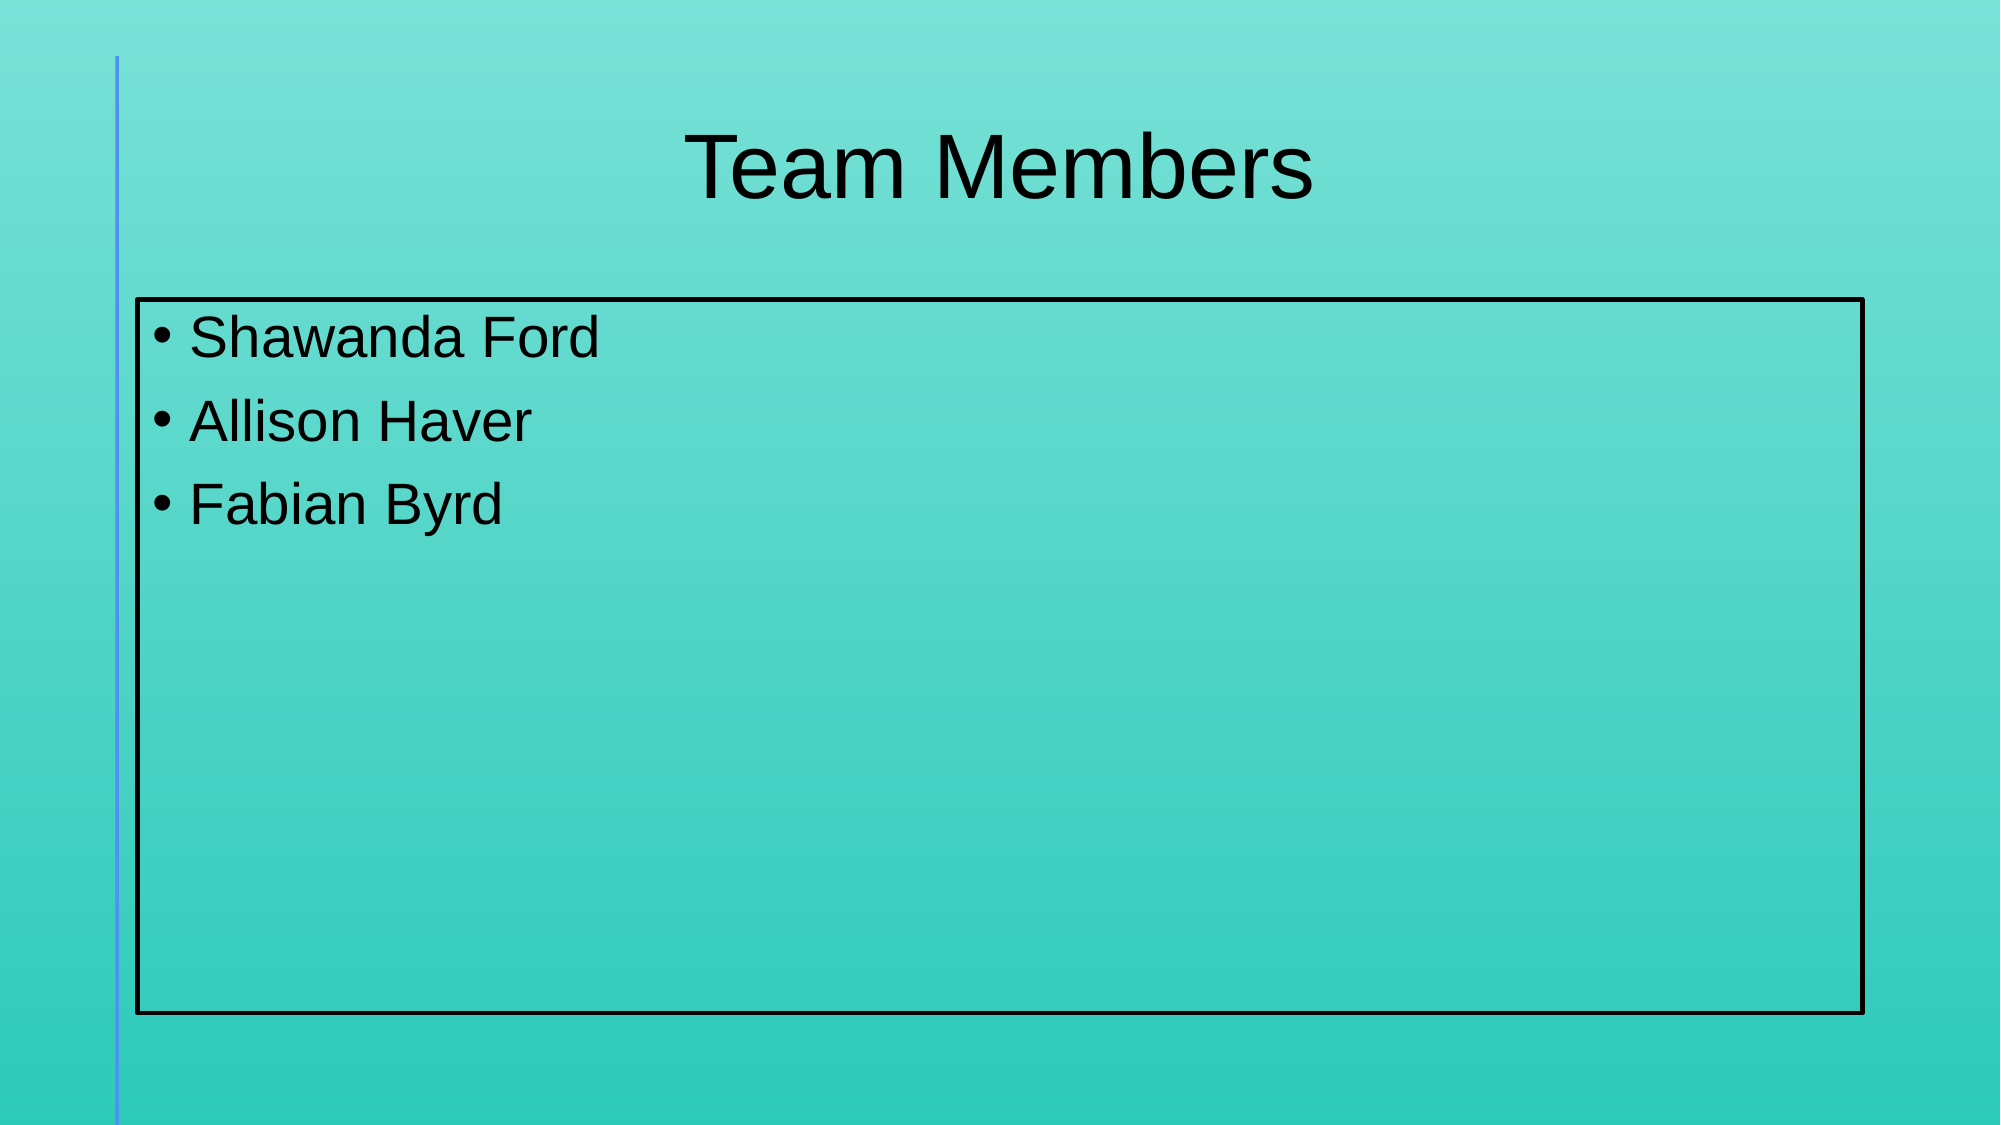

# Team Members
Shawanda Ford
Allison Haver
Fabian Byrd